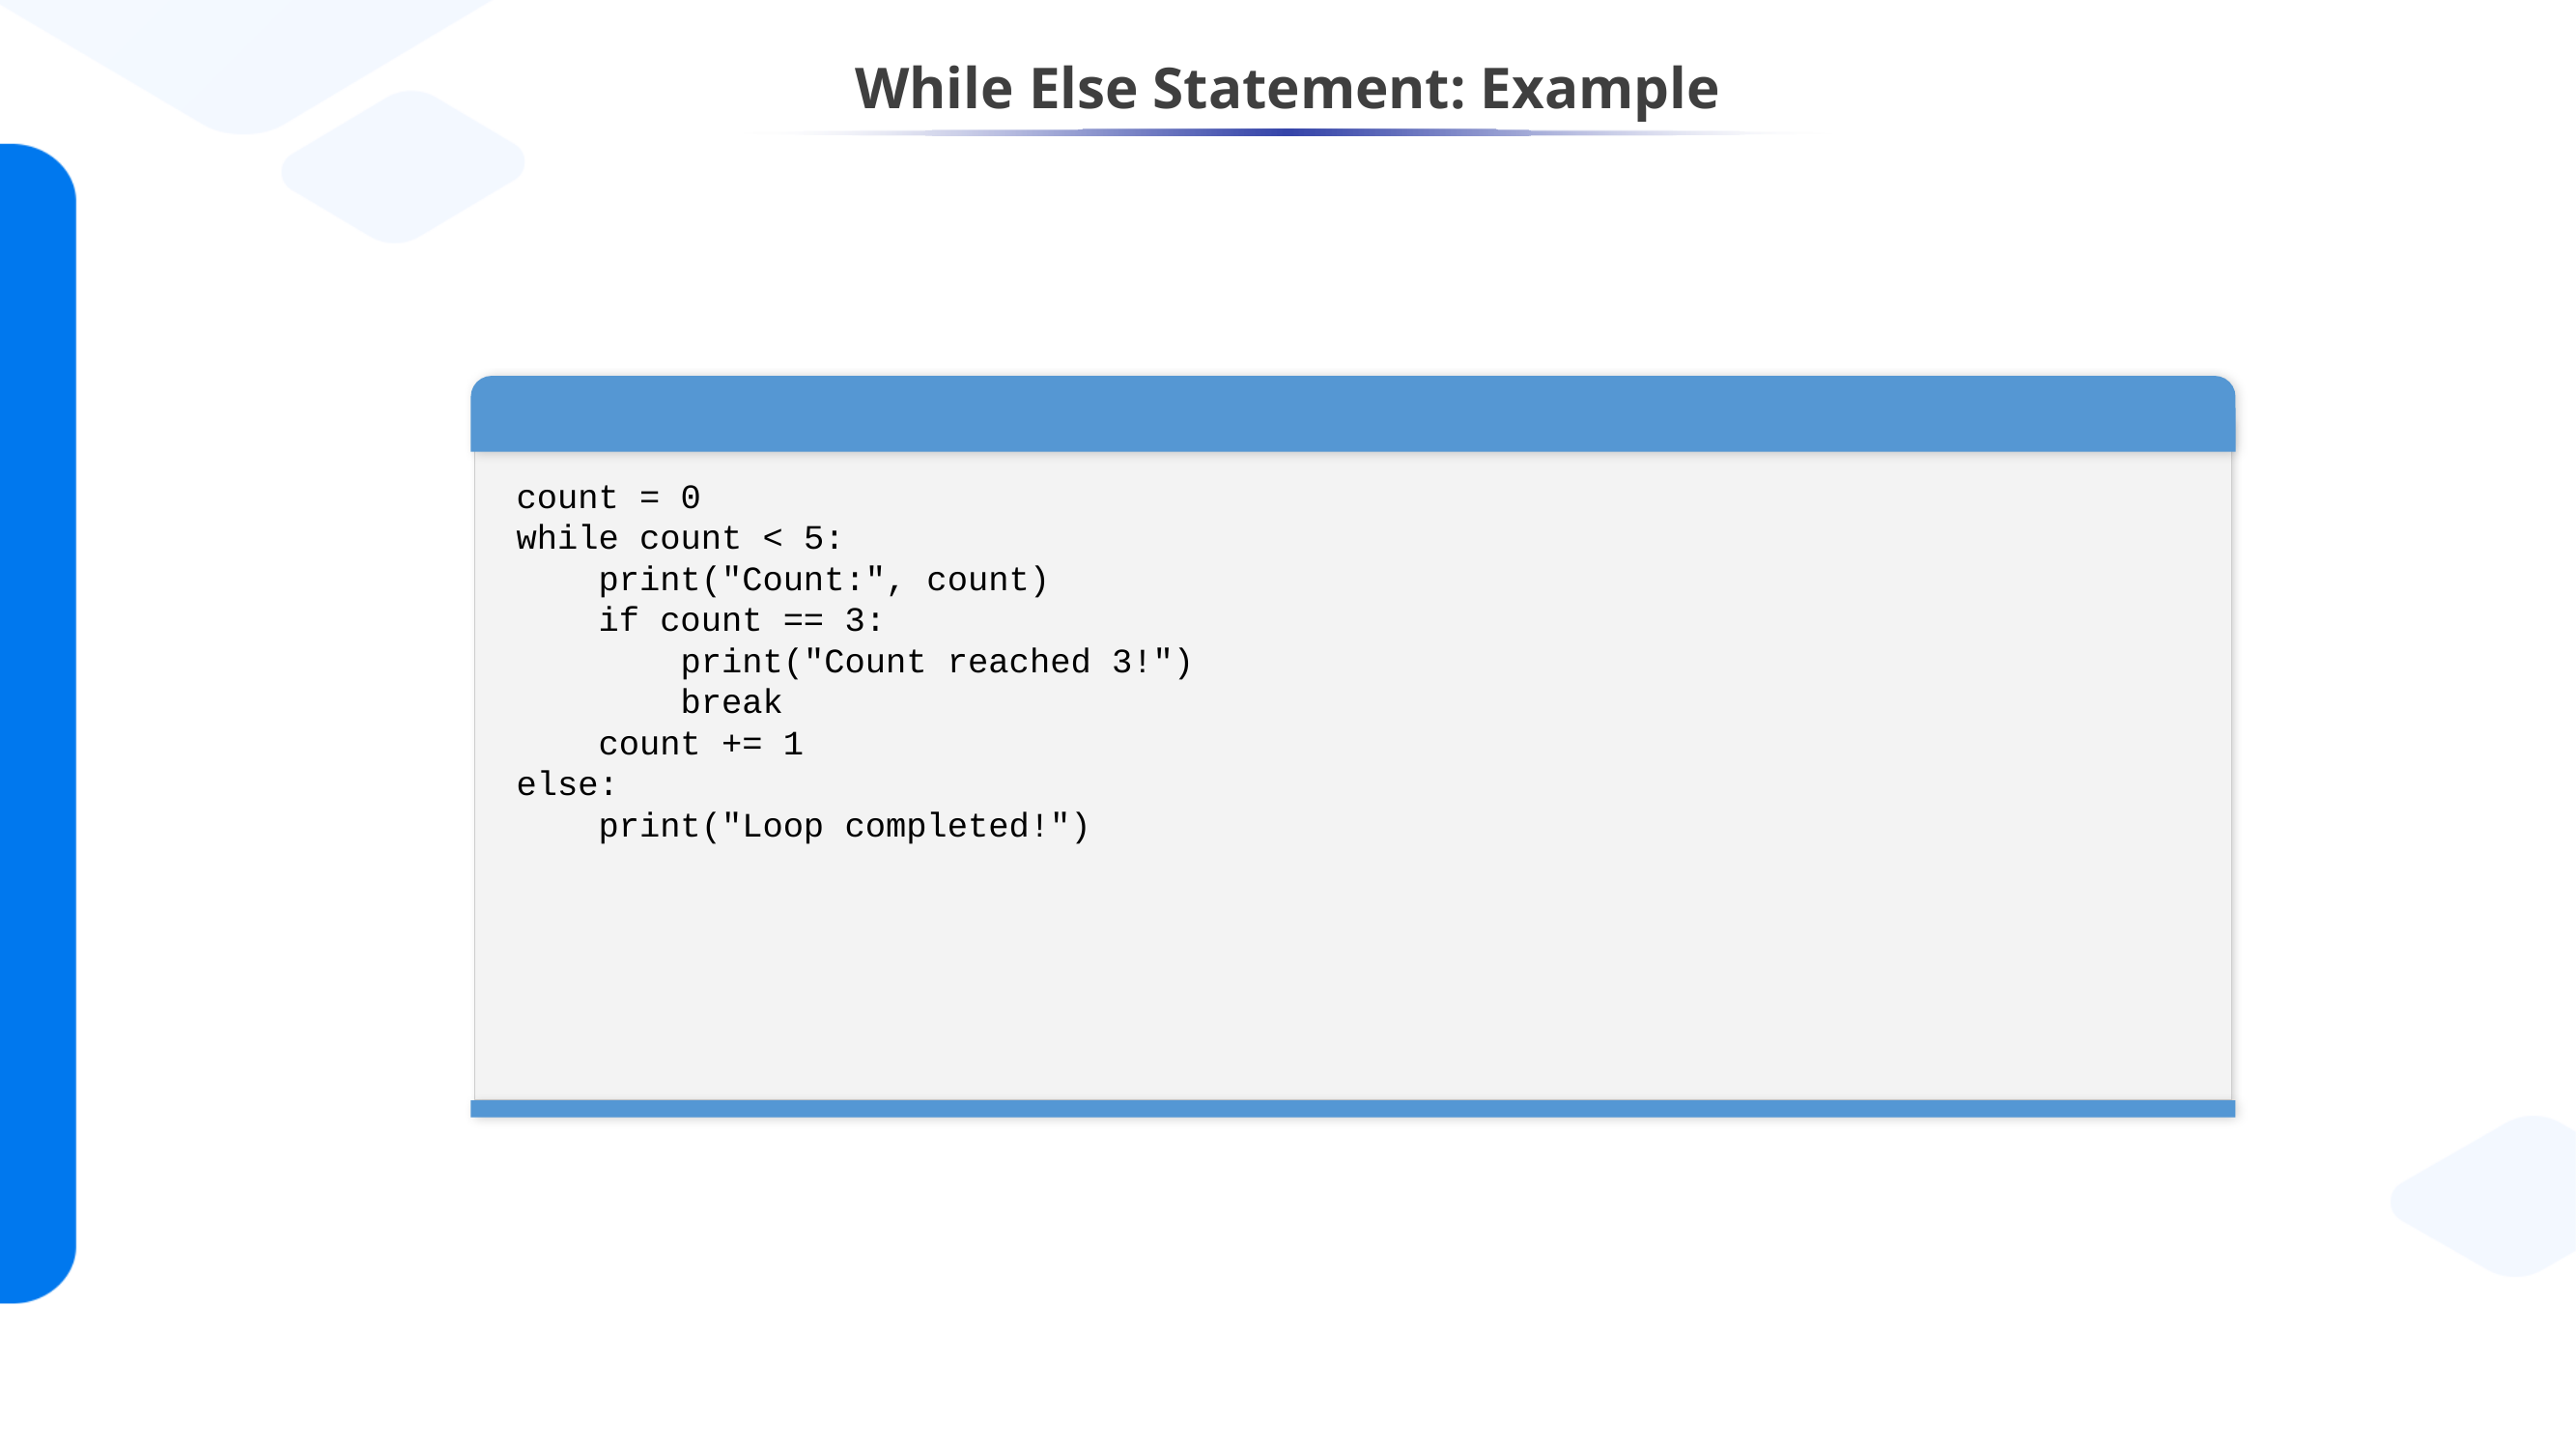

# While Else Statement: Example

count = 0
while count < 5:
    print("Count:", count)
    if count == 3:
        print("Count reached 3!")
        break
    count += 1
else:
    print("Loop completed!")